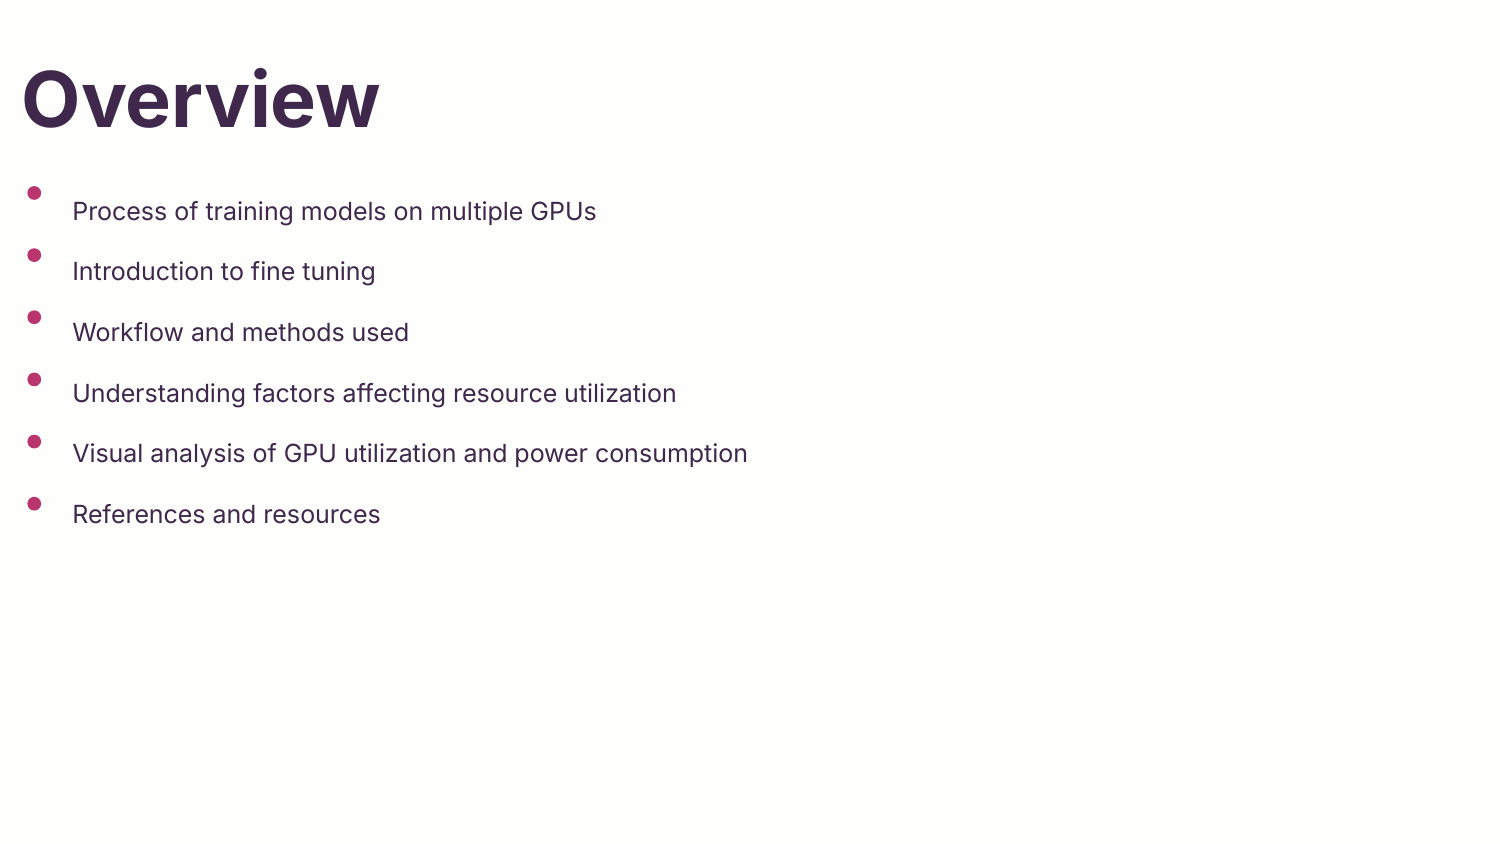

Overview

Process of training models on multiple GPUs
Introduction to fine tuning

Workflow and methods used

Understanding factors affecting resource utilization

Visual analysis of GPU utilization and power consumption

References and resources